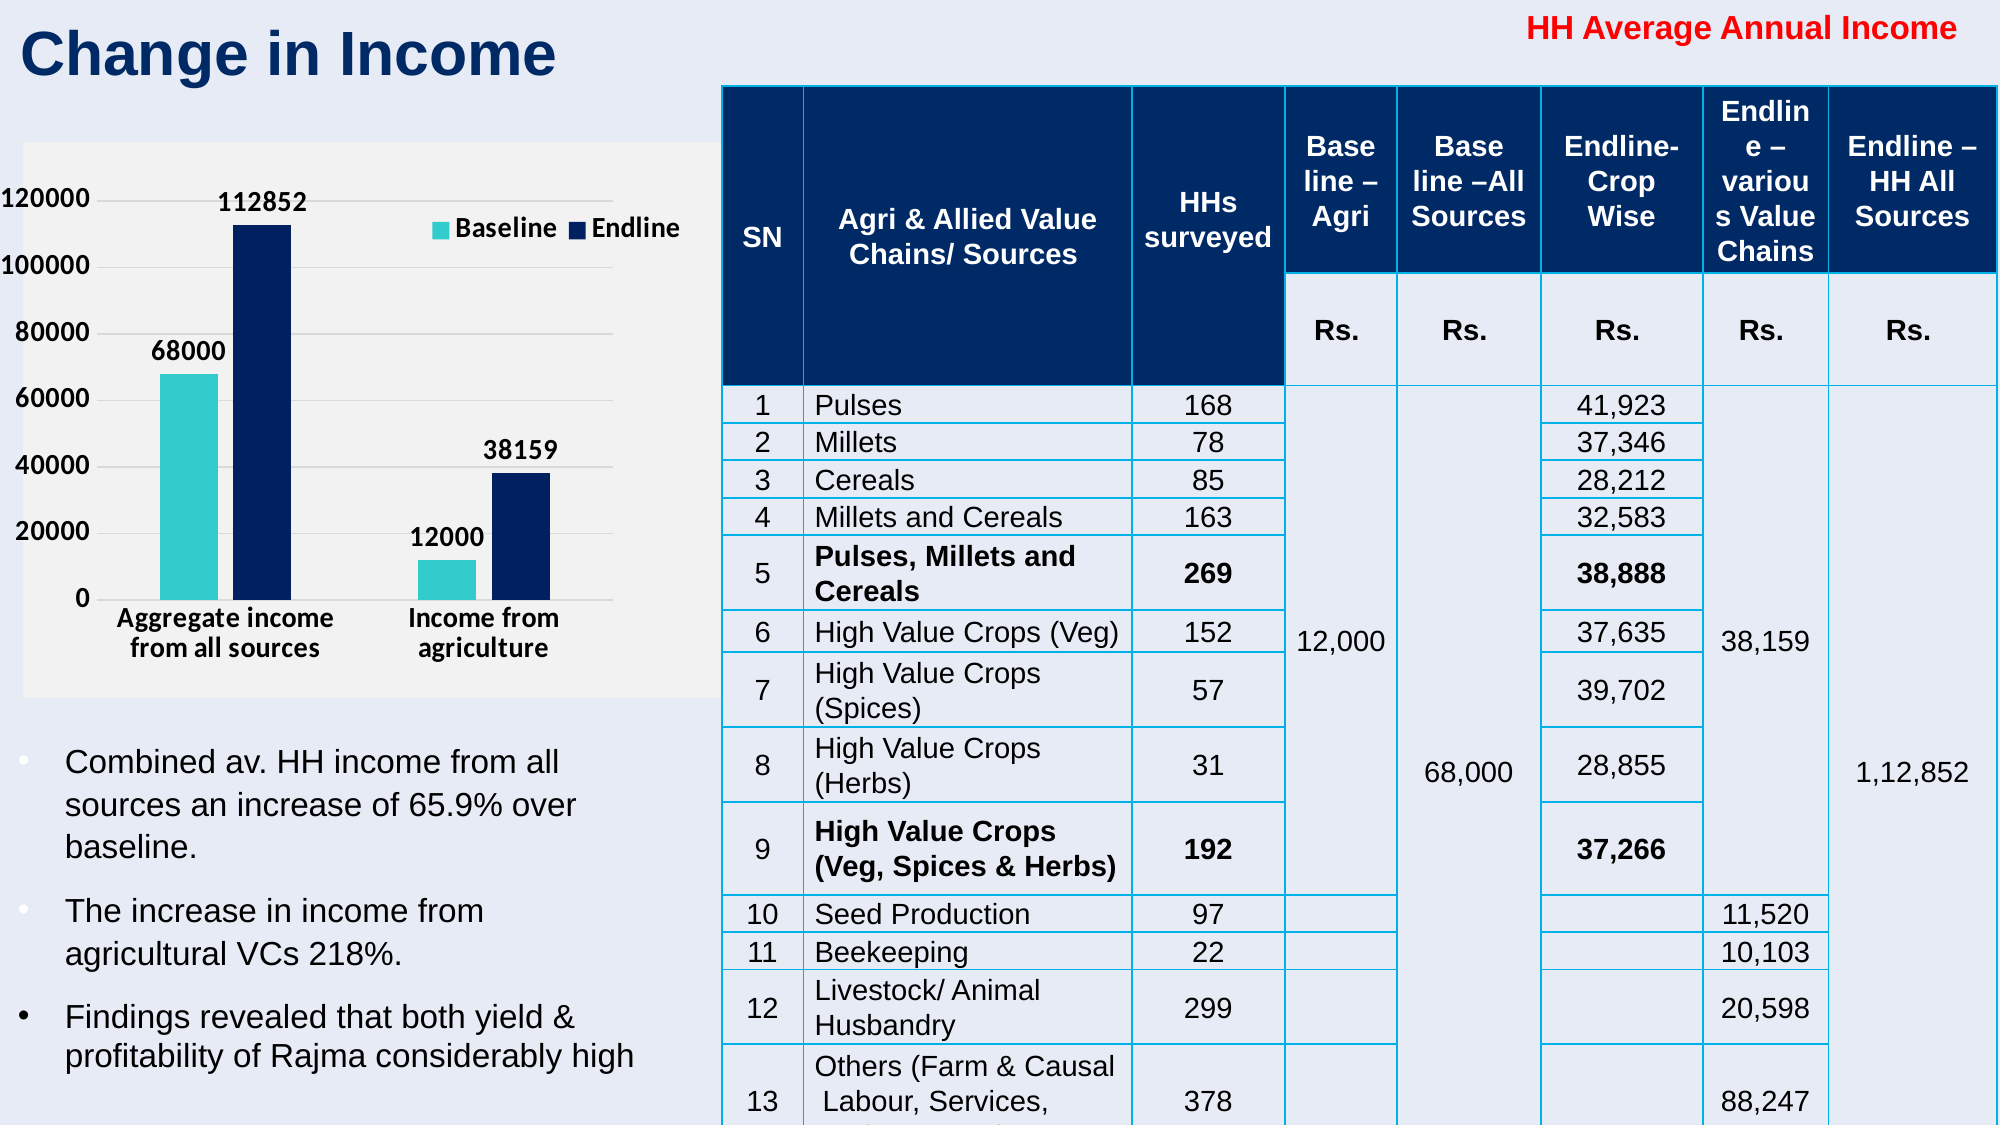

Change in Income
HH Average Annual Income
| SN | Agri & Allied Value Chains/ Sources | HHs surveyed | Base line –Agri | Base line –All Sources | Endline- Crop Wise | Endline –various Value Chains | Endline –HH All Sources |
| --- | --- | --- | --- | --- | --- | --- | --- |
|  |  |  | Rs. | Rs. | Rs. | Rs. | Rs. |
| 1 | Pulses | 168 | 12,000 | 68,000 | 41,923 | 38,159 | 1,12,852 |
| 2 | Millets | 78 |  |  | 37,346 |  |  |
| 3 | Cereals | 85 |  |  | 28,212 |  |  |
| 4 | Millets and Cereals | 163 |  |  | 32,583 |  |  |
| 5 | Pulses, Millets and Cereals | 269 |  |  | 38,888 |  |  |
| 6 | High Value Crops (Veg) | 152 |  |  | 37,635 |  |  |
| 7 | High Value Crops (Spices) | 57 |  |  | 39,702 |  |  |
| 8 | High Value Crops (Herbs) | 31 |  |  | 28,855 |  |  |
| 9 | High Value Crops (Veg, Spices & Herbs) | 192 |  |  | 37,266 |  |  |
| 10 | Seed Production | 97 |  |  |  | 11,520 |  |
| 11 | Beekeeping | 22 |  |  |  | 10,103 |  |
| 12 | Livestock/ Animal Husbandry | 299 |  |  |  | 20,598 |  |
| 13 | Others (Farm & Causal Labour, Services, Business, etc.) | 378 |  |  |  | 88,247 |  |

### Chart

| Category | Baseline  | Endline  |
|---|---|---|
| Aggregate income from all sources | 68000.0 | 112852.0 |
| Income from agriculture | 12000.0 | 38159.0 |
Combined av. HH income from all sources an increase of 65.9% over baseline.
The increase in income from agricultural VCs 218%.
Findings revealed that both yield & profitability of Rajma considerably high